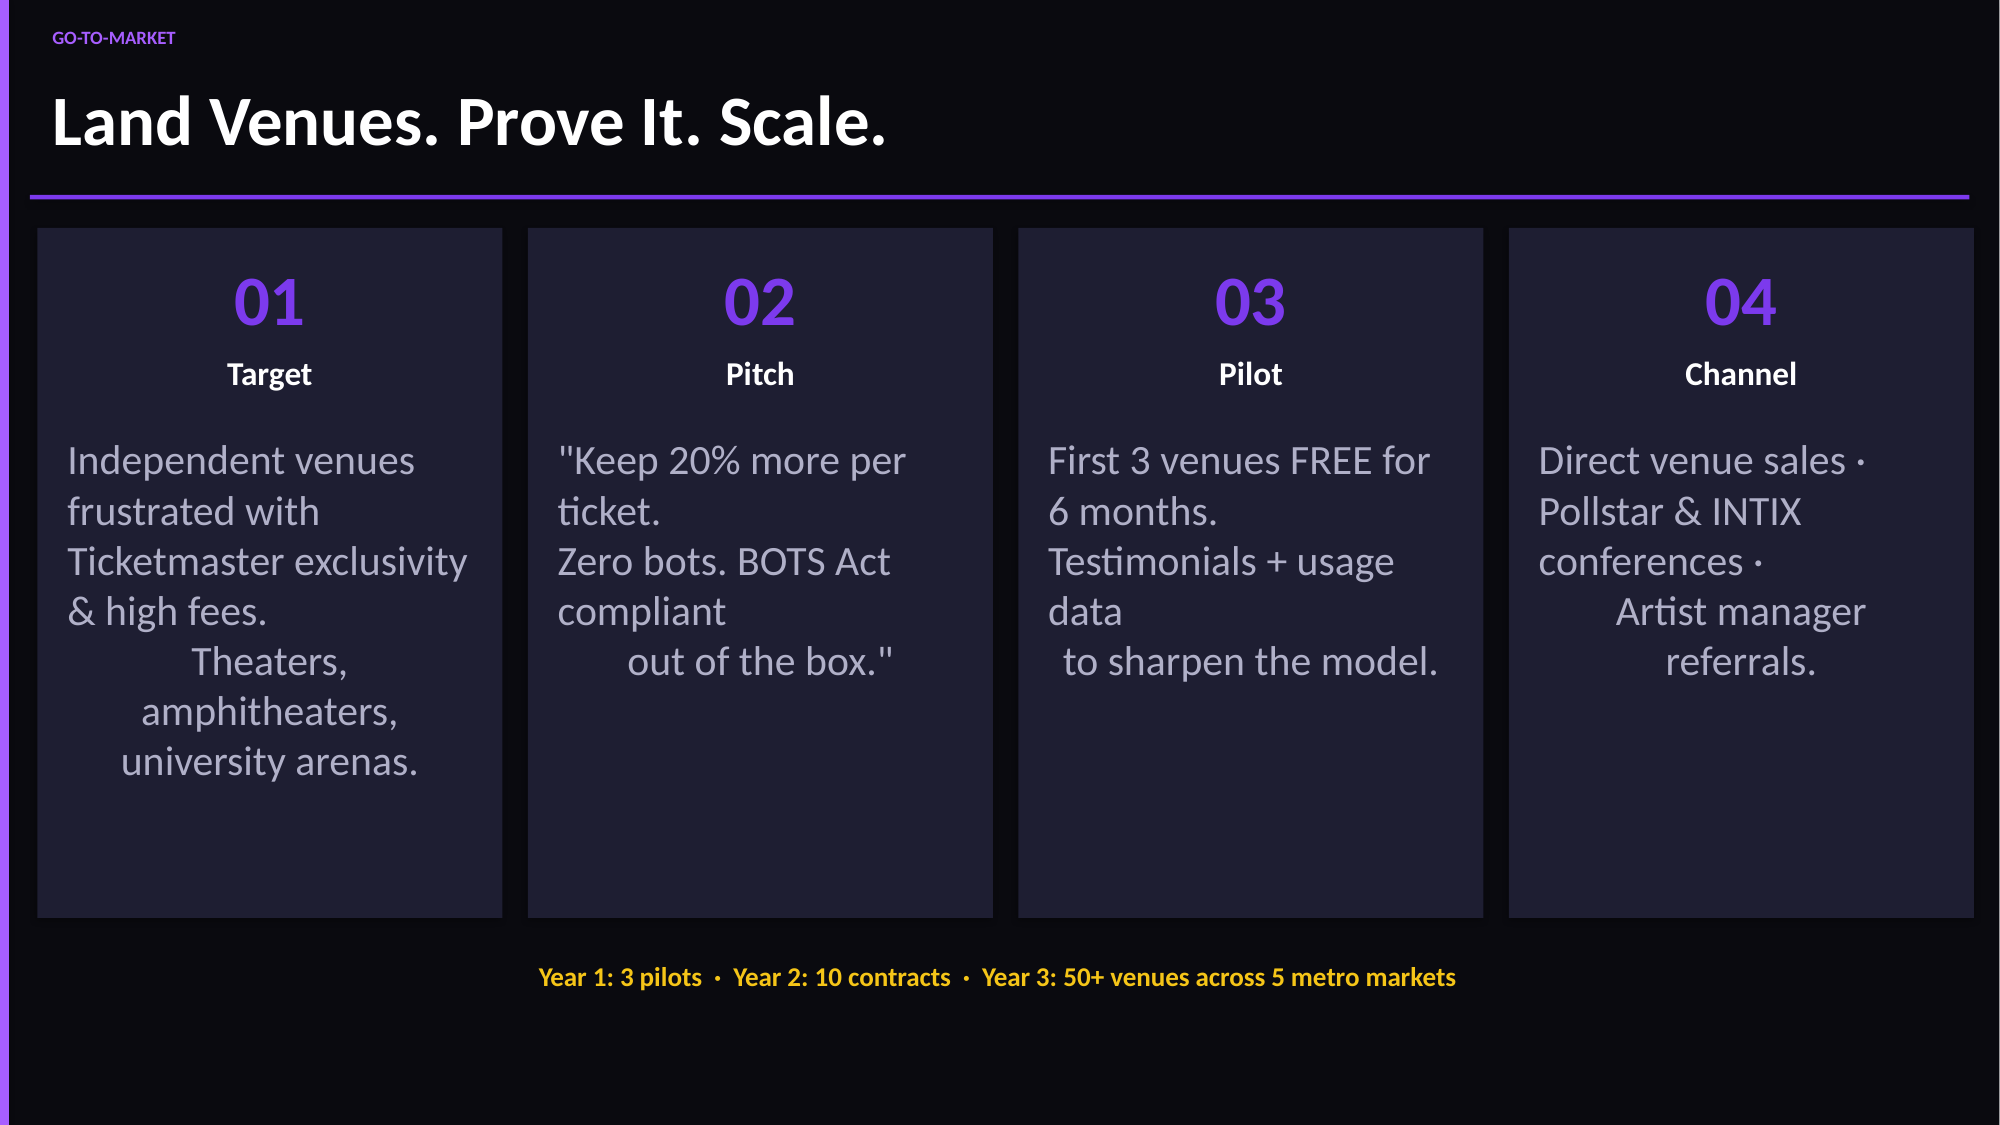

GO-TO-MARKET
Land Venues. Prove It. Scale.

01
02
03
04
Target
Pitch
Pilot
Channel
Independent venues frustrated with
Ticketmaster exclusivity & high fees.
Theaters, amphitheaters, university arenas.
"Keep 20% more per ticket.
Zero bots. BOTS Act compliant
out of the box."
First 3 venues FREE for 6 months.
Testimonials + usage data
to sharpen the model.
Direct venue sales ·
Pollstar & INTIX conferences ·
Artist manager referrals.
Year 1: 3 pilots  ·  Year 2: 10 contracts  ·  Year 3: 50+ venues across 5 metro markets